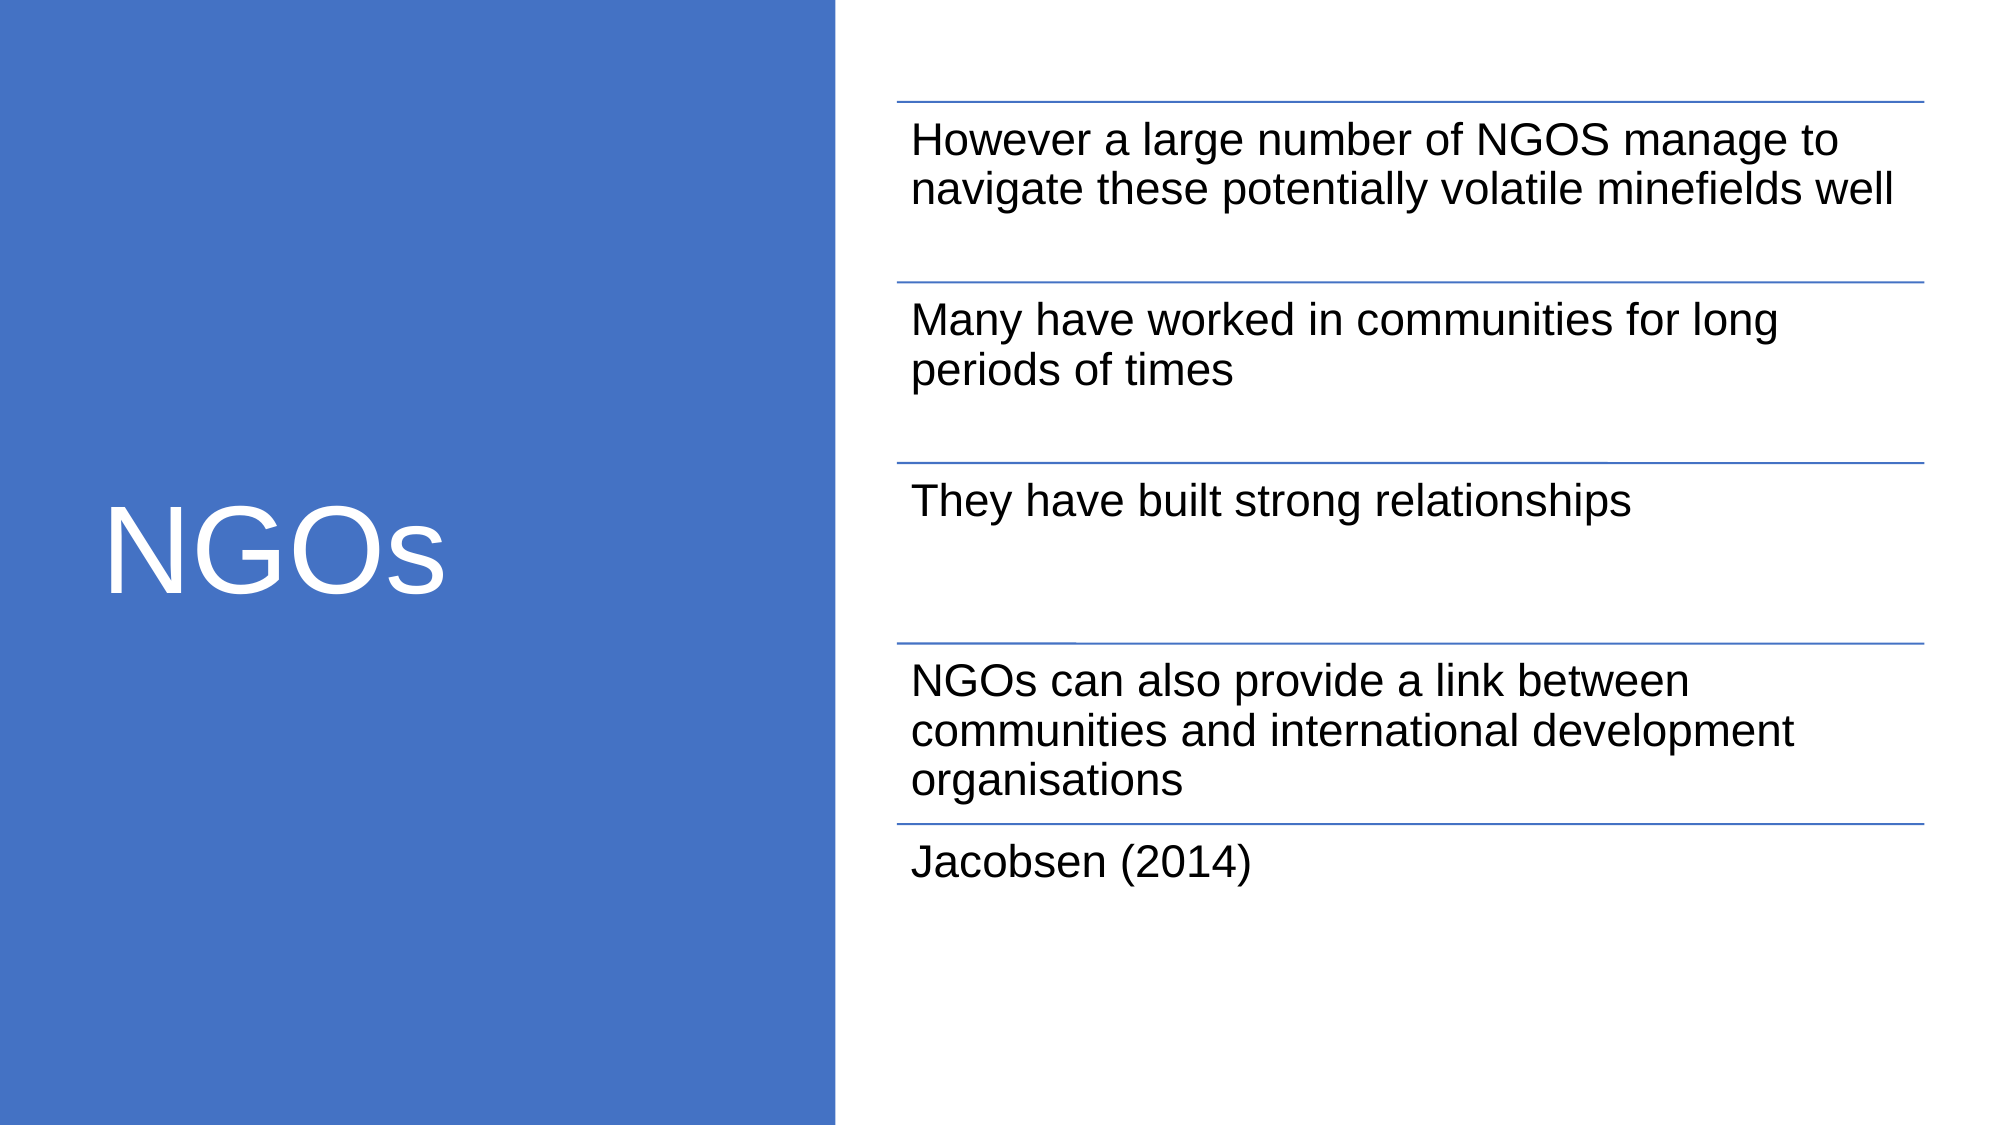

# NGOs
However a large number of NGOS manage to navigate these potentially volatile minefields well
Many have worked in communities for long periods of times
They have built strong relationships
NGOs can also provide a link between communities and international development organisations
Jacobsen (2014)